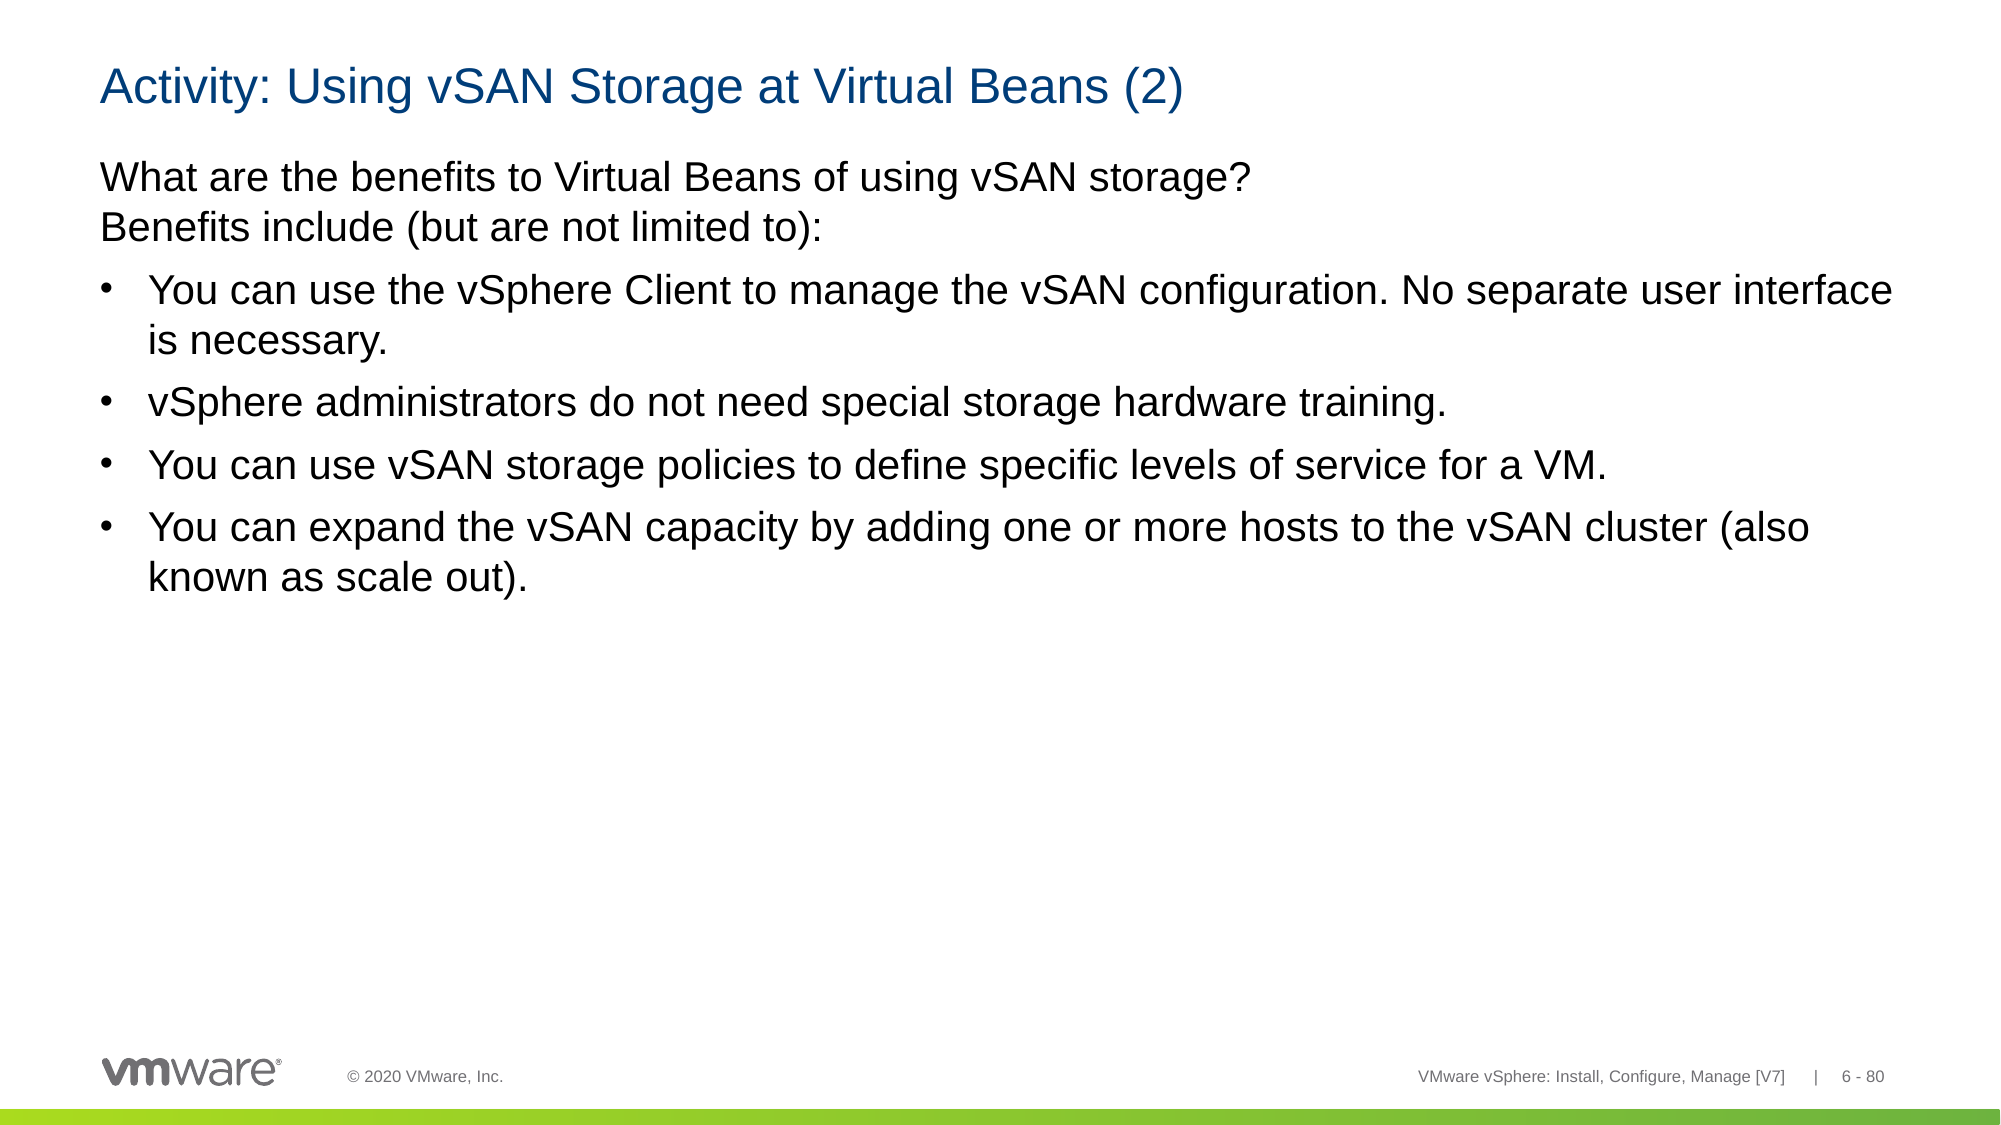

# Activity: Using vSAN Storage at Virtual Beans (2)
What are the benefits to Virtual Beans of using vSAN storage?
Benefits include (but are not limited to):
You can use the vSphere Client to manage the vSAN configuration. No separate user interface is necessary.
vSphere administrators do not need special storage hardware training.
You can use vSAN storage policies to define specific levels of service for a VM.
You can expand the vSAN capacity by adding one or more hosts to the vSAN cluster (also known as scale out).
VMware vSphere: Install, Configure, Manage [V7]      |     6 - 80